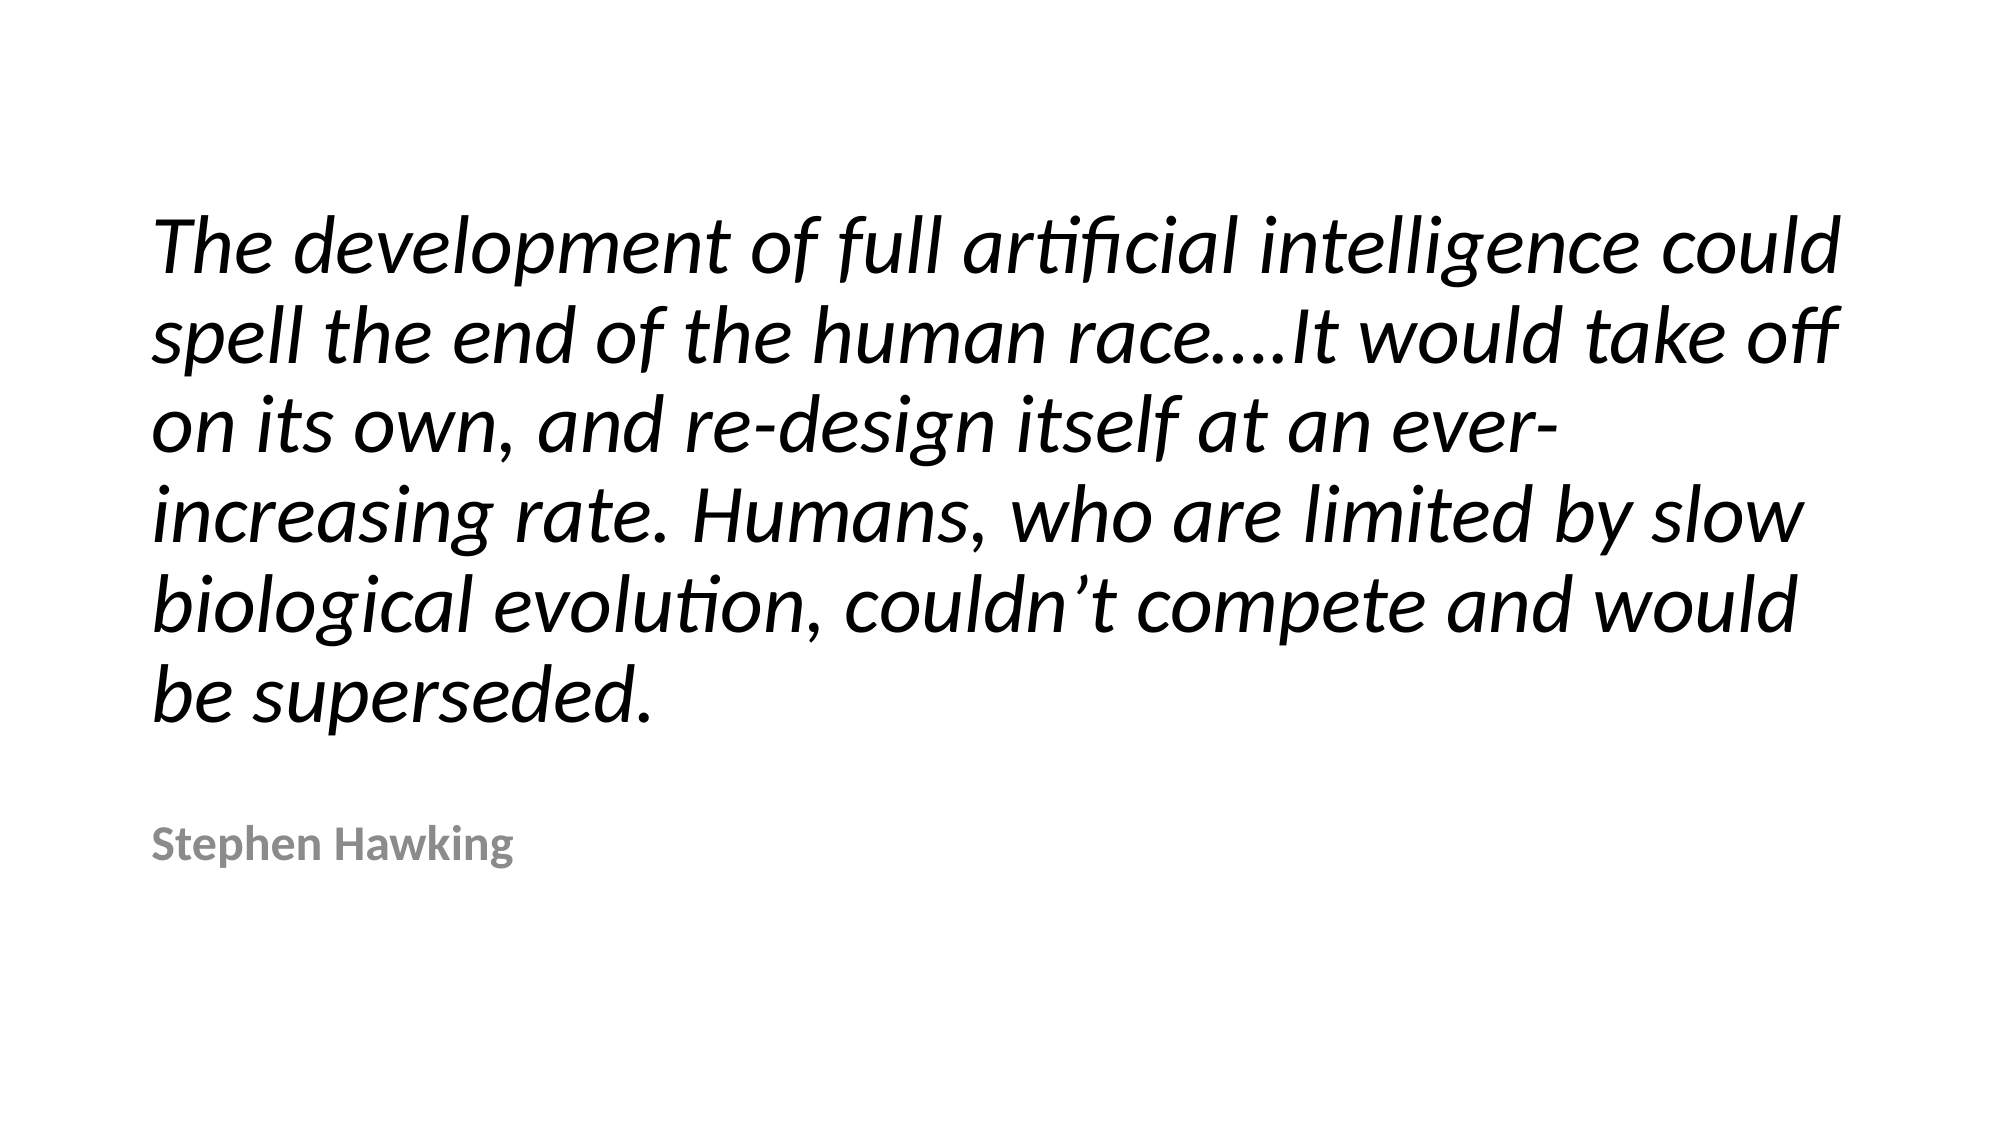

# The development of full artificial intelligence could spell the end of the human race….It would take off on its own, and re-design itself at an ever-increasing rate. Humans, who are limited by slow biological evolution, couldn’t compete and would be superseded.
Stephen Hawking